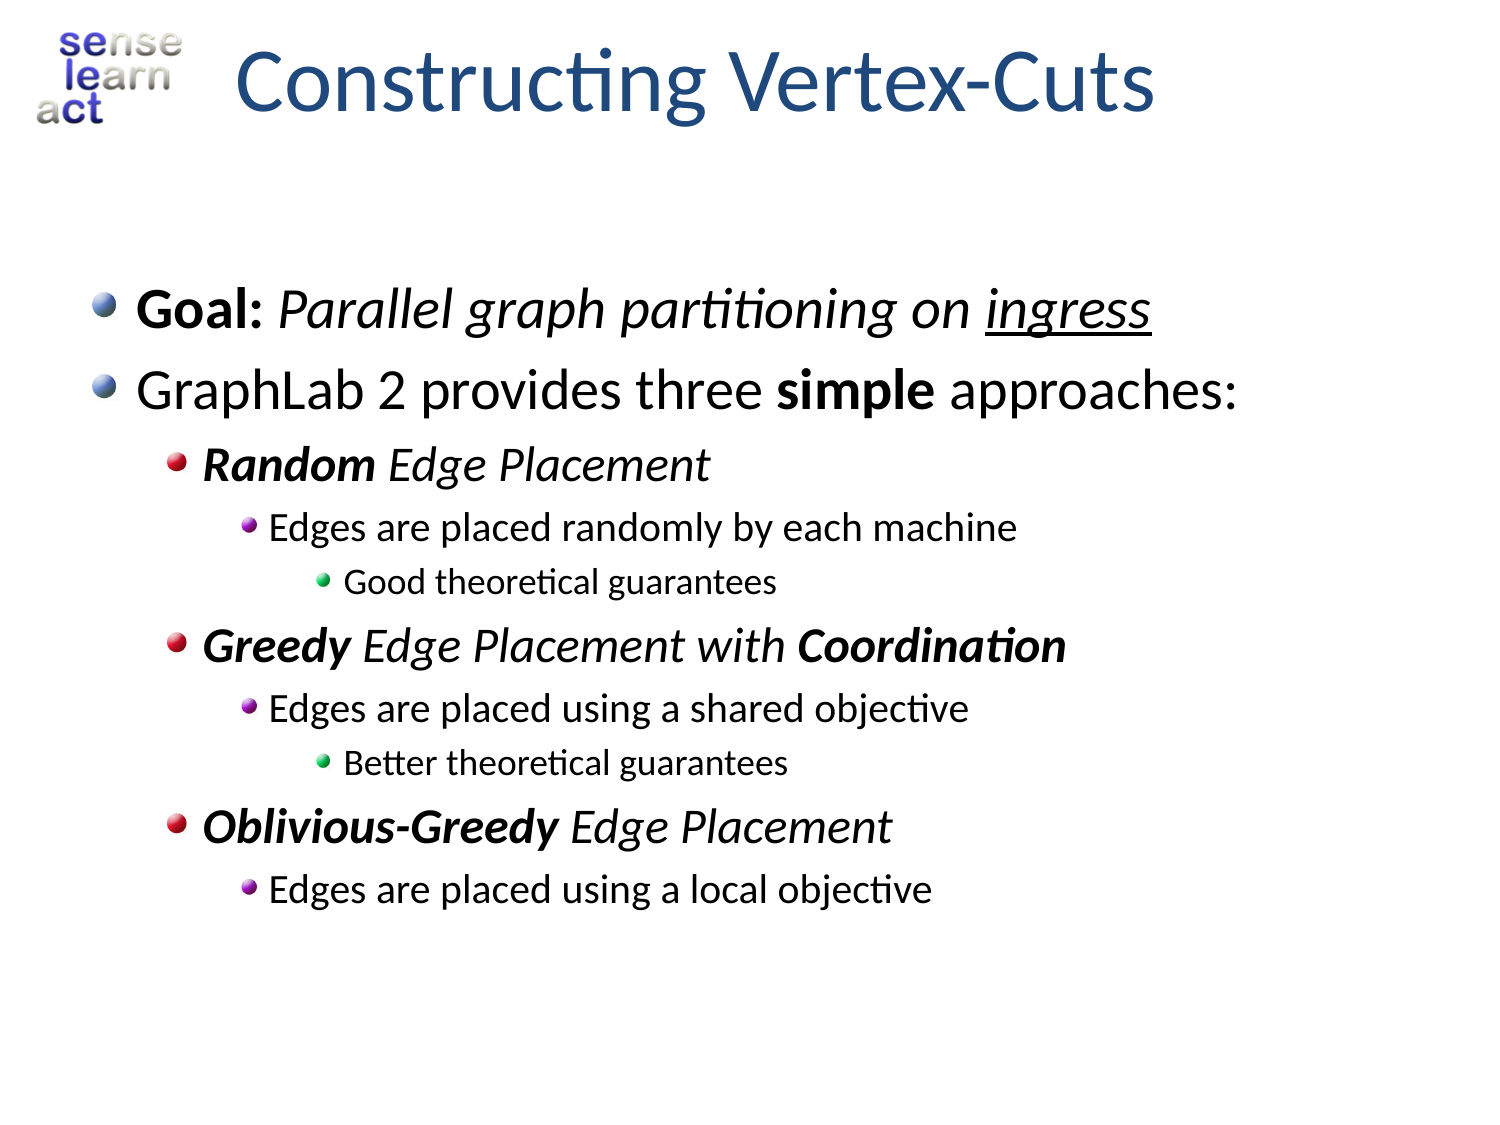

# Constructing Vertex-Cuts
Goal: Parallel graph partitioning on ingress
GraphLab 2 provides three simple approaches:
Random Edge Placement
Edges are placed randomly by each machine
Good theoretical guarantees
Greedy Edge Placement with Coordination
Edges are placed using a shared objective
Better theoretical guarantees
Oblivious-Greedy Edge Placement
Edges are placed using a local objective